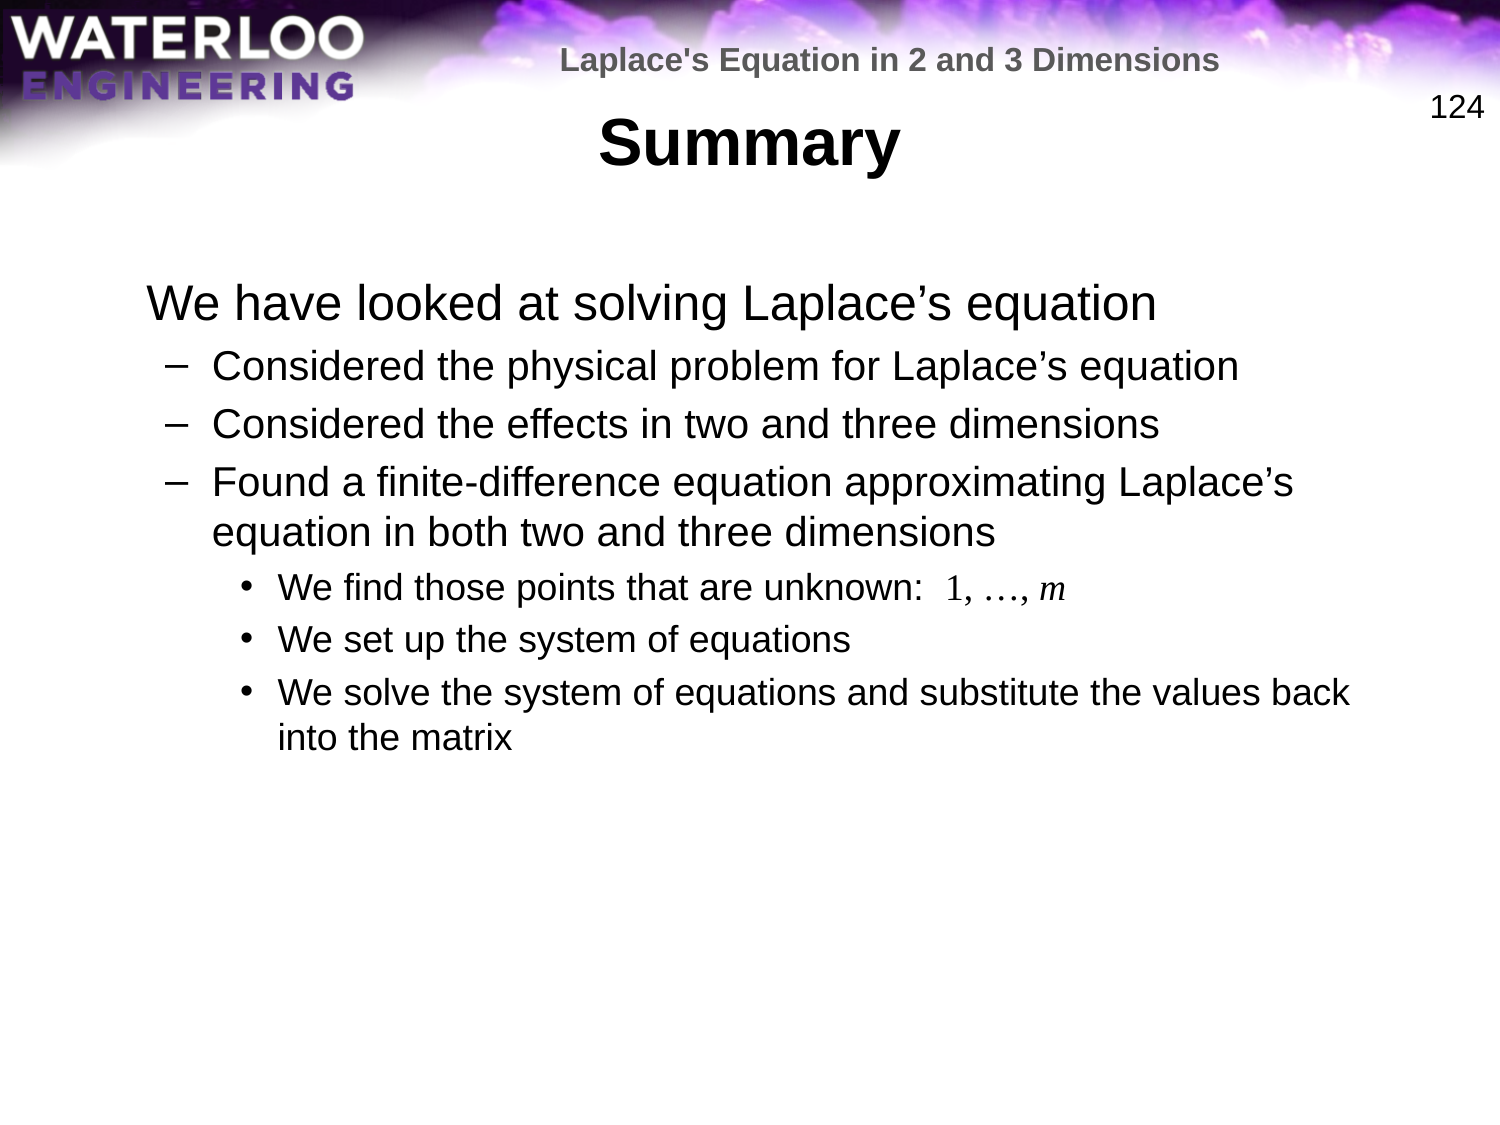

Laplace's Equation in 2 and 3 Dimensions
# Summary
124
	We have looked at solving Laplace’s equation
Considered the physical problem for Laplace’s equation
Considered the effects in two and three dimensions
Found a finite-difference equation approximating Laplace’s equation in both two and three dimensions
We find those points that are unknown:  1, …, m
We set up the system of equations
We solve the system of equations and substitute the values back into the matrix